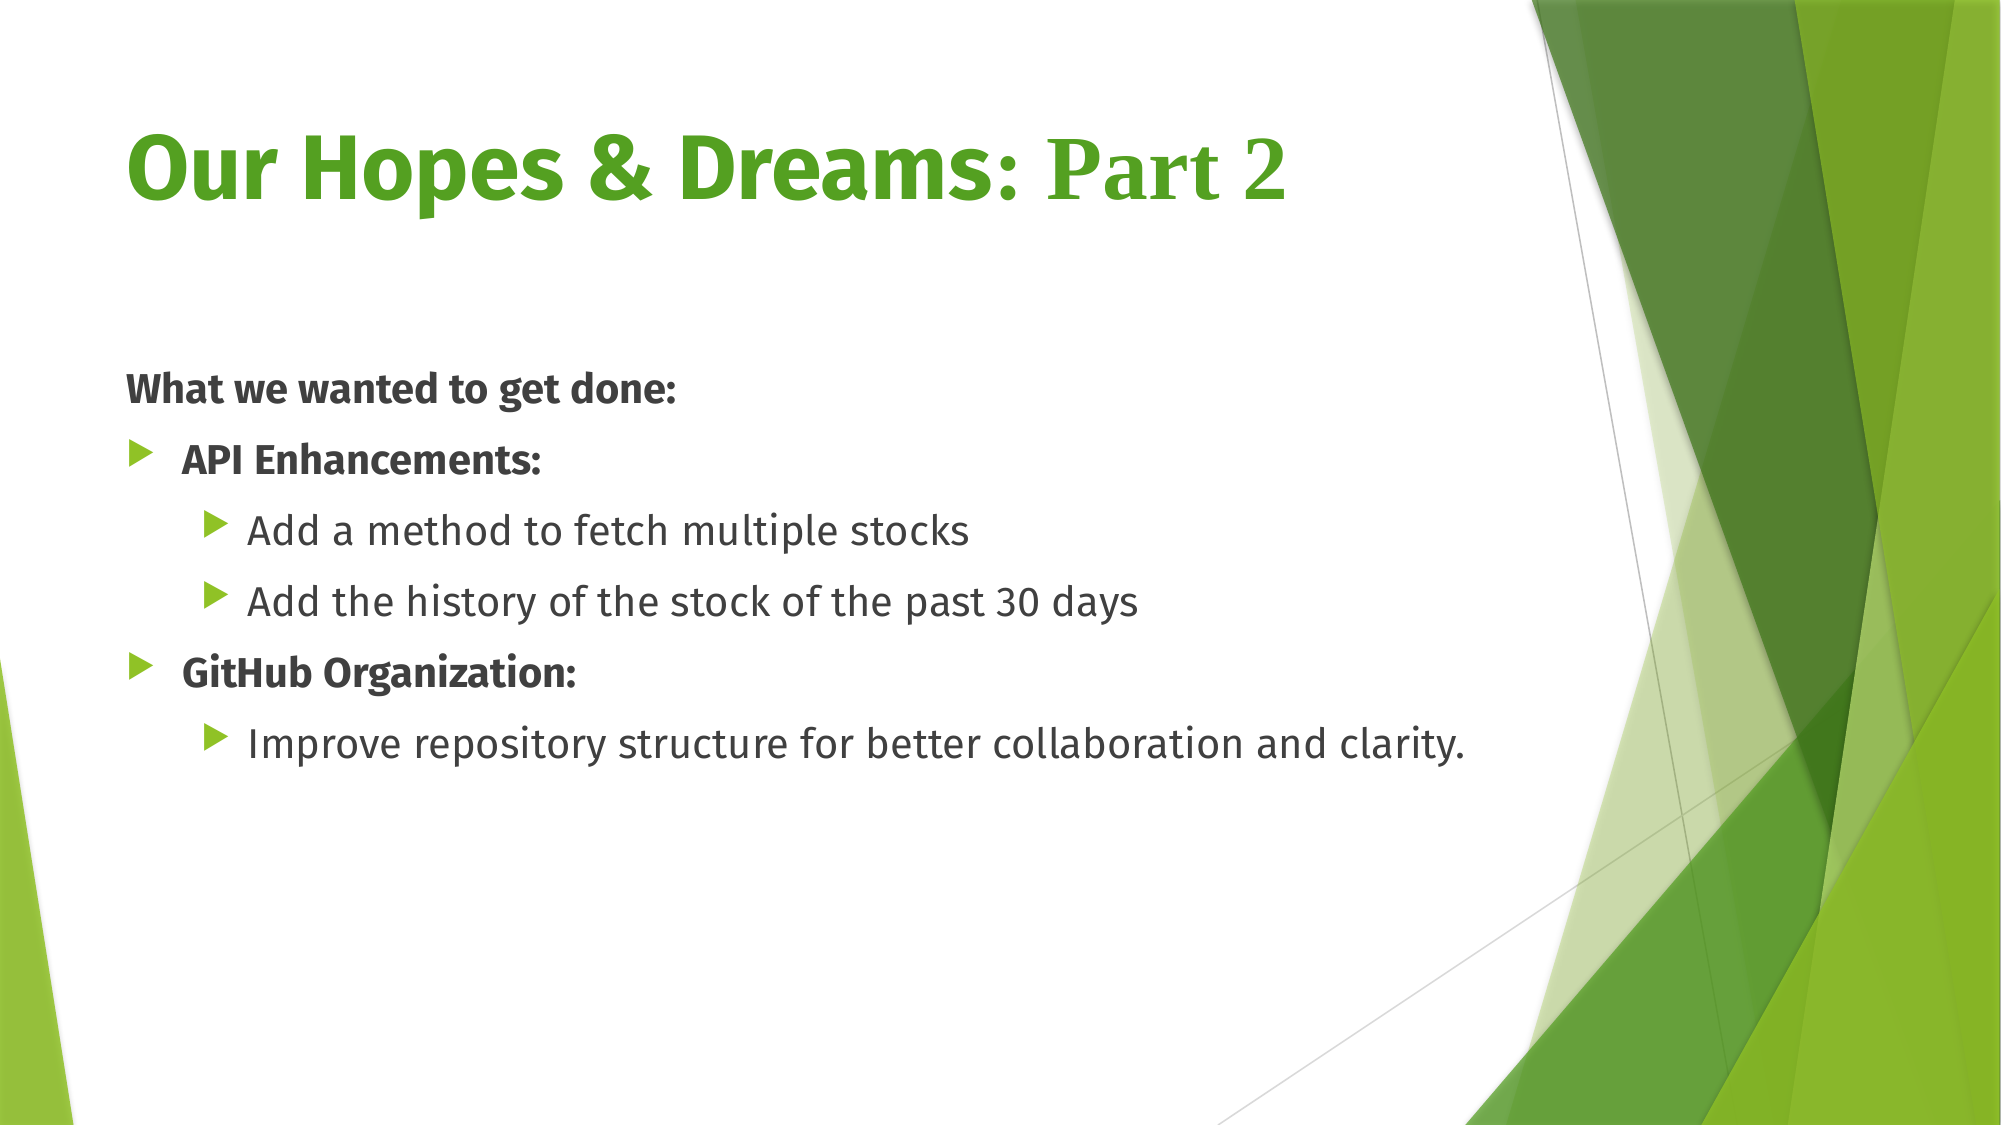

# Our Hopes & Dreams: Part 2
What we wanted to get done:
API Enhancements:
Add a method to fetch multiple stocks
Add the history of the stock of the past 30 days
GitHub Organization:
Improve repository structure for better collaboration and clarity.